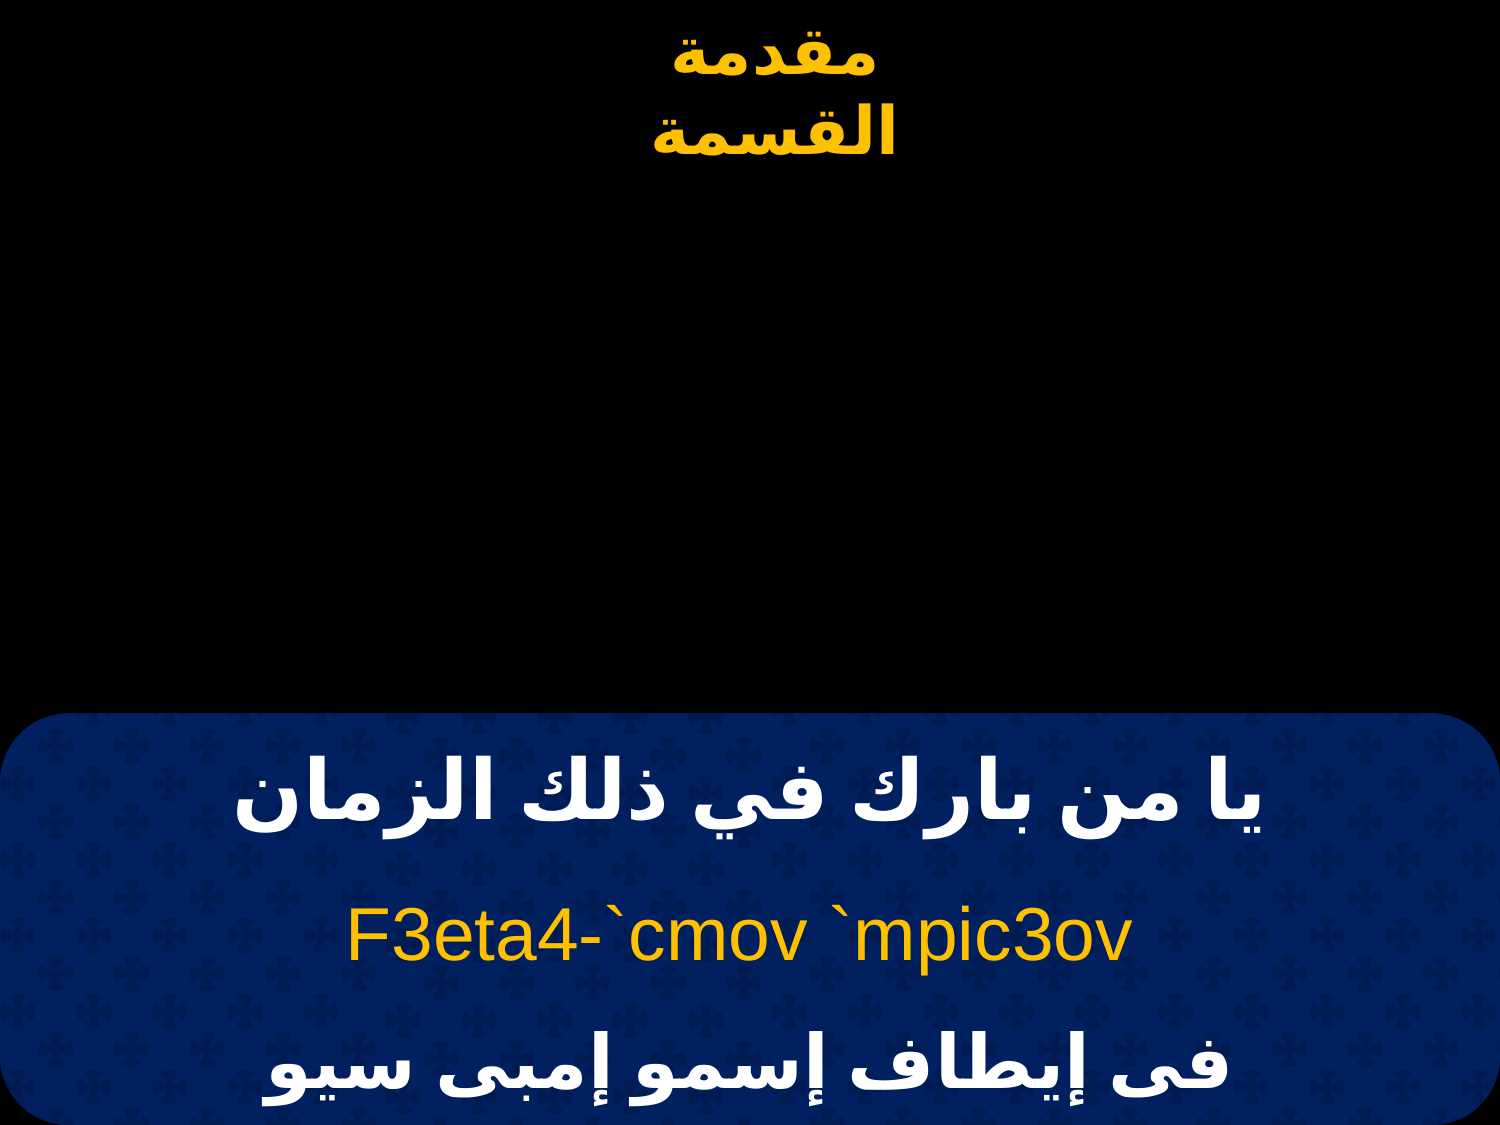

# يا من بارك في ذلك الزمان
F3eta4-`cmov `mpic3ov
فى إيطاف إسمو إمبى سيو